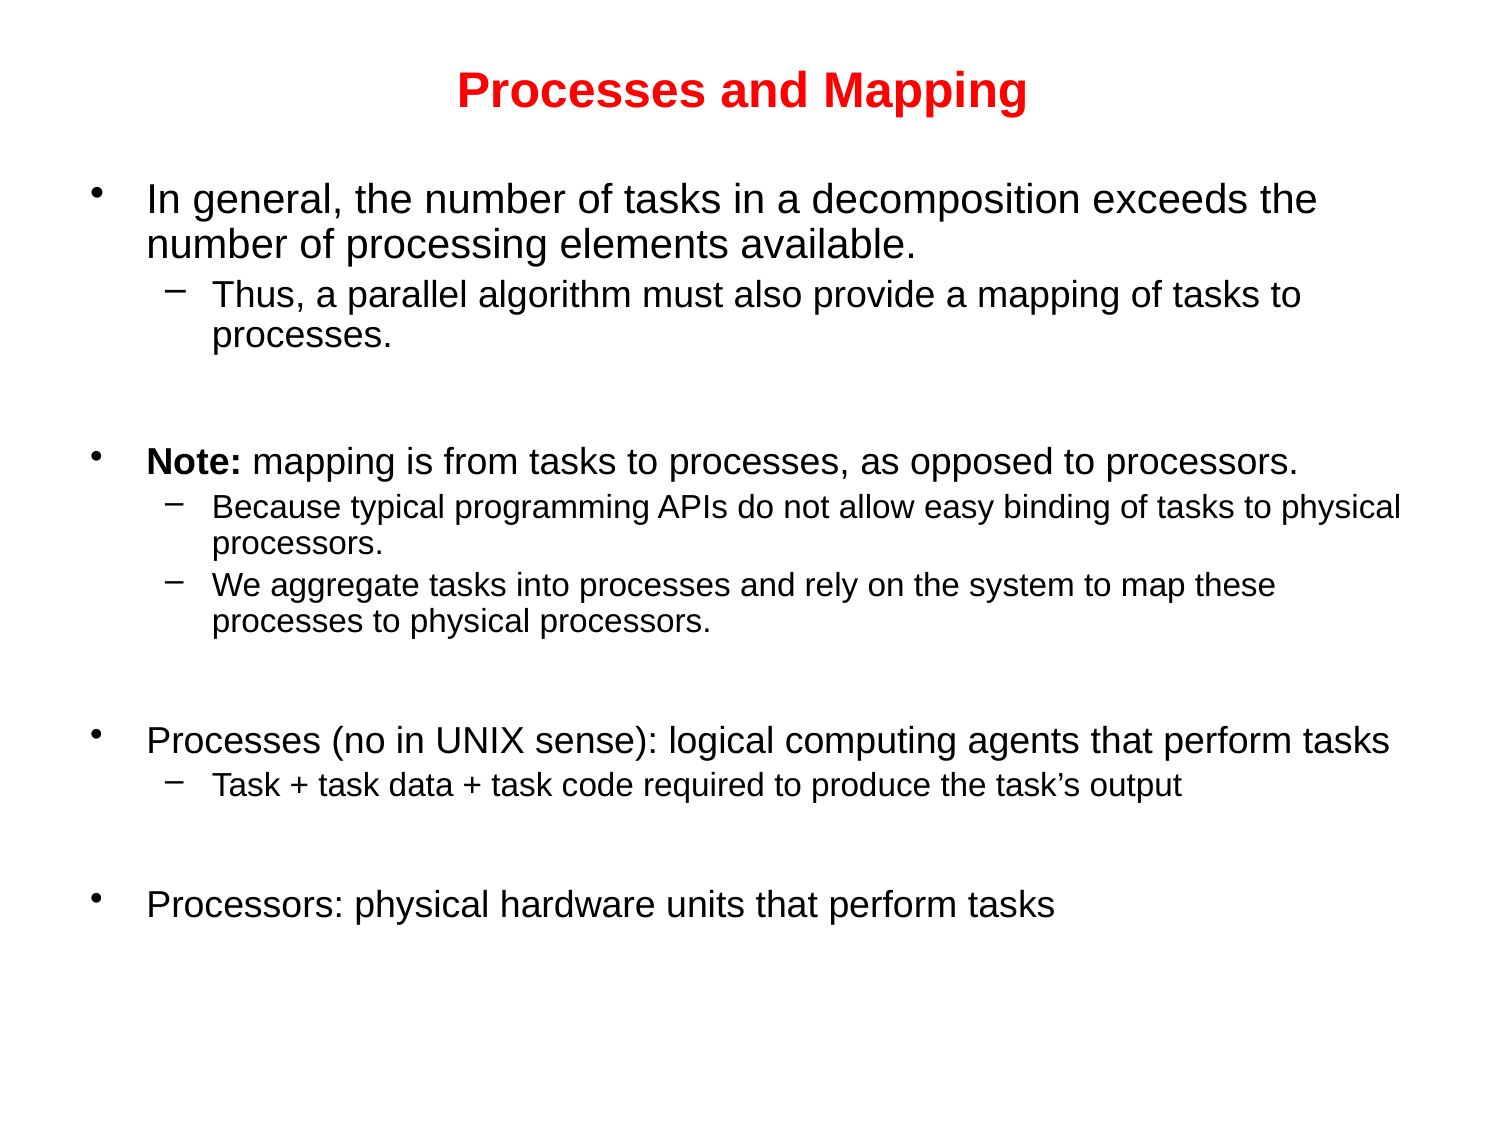

# Processes and Mapping
In general, the number of tasks in a decomposition exceeds the number of processing elements available.
Thus, a parallel algorithm must also provide a mapping of tasks to processes.

Note: mapping is from tasks to processes, as opposed to processors.
Because typical programming APIs do not allow easy binding of tasks to physical processors.
We aggregate tasks into processes and rely on the system to map these processes to physical processors.

Processes (no in UNIX sense): logical computing agents that perform tasks
Task + task data + task code required to produce the task’s output

Processors: physical hardware units that perform tasks